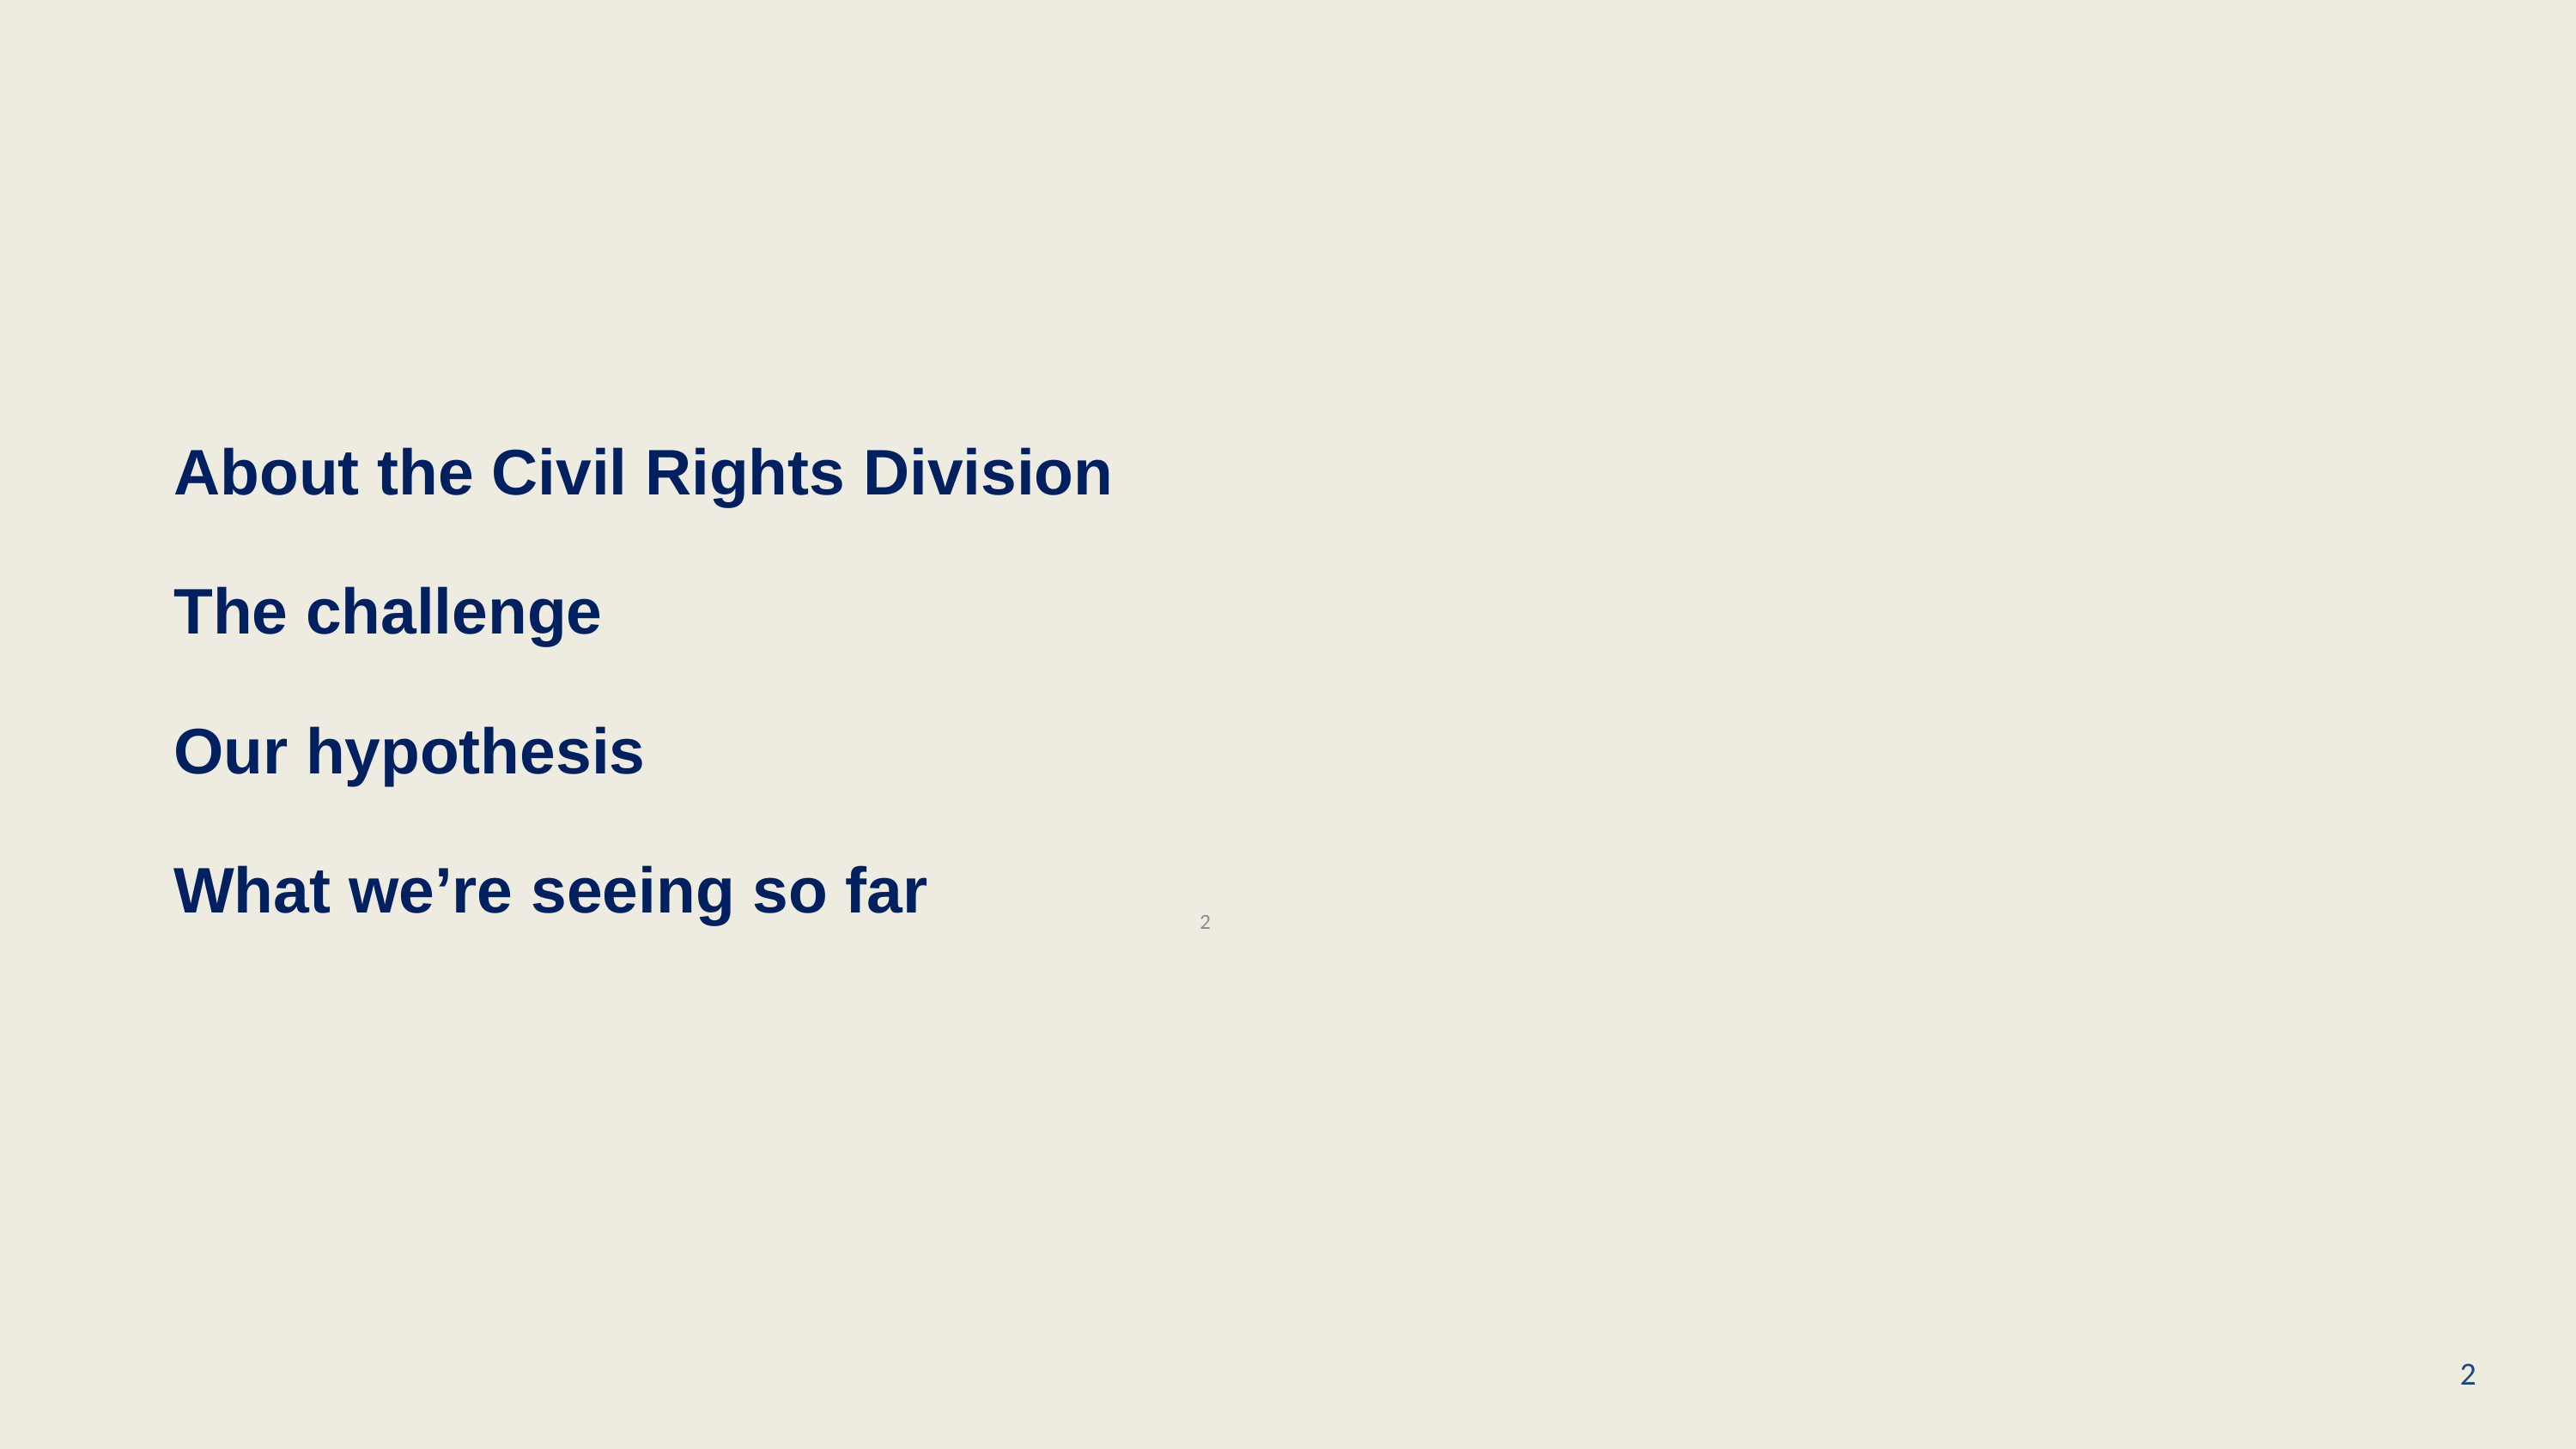

About the Civil Rights Division
The challenge
Our hypothesis
What we’re seeing so far
2
2